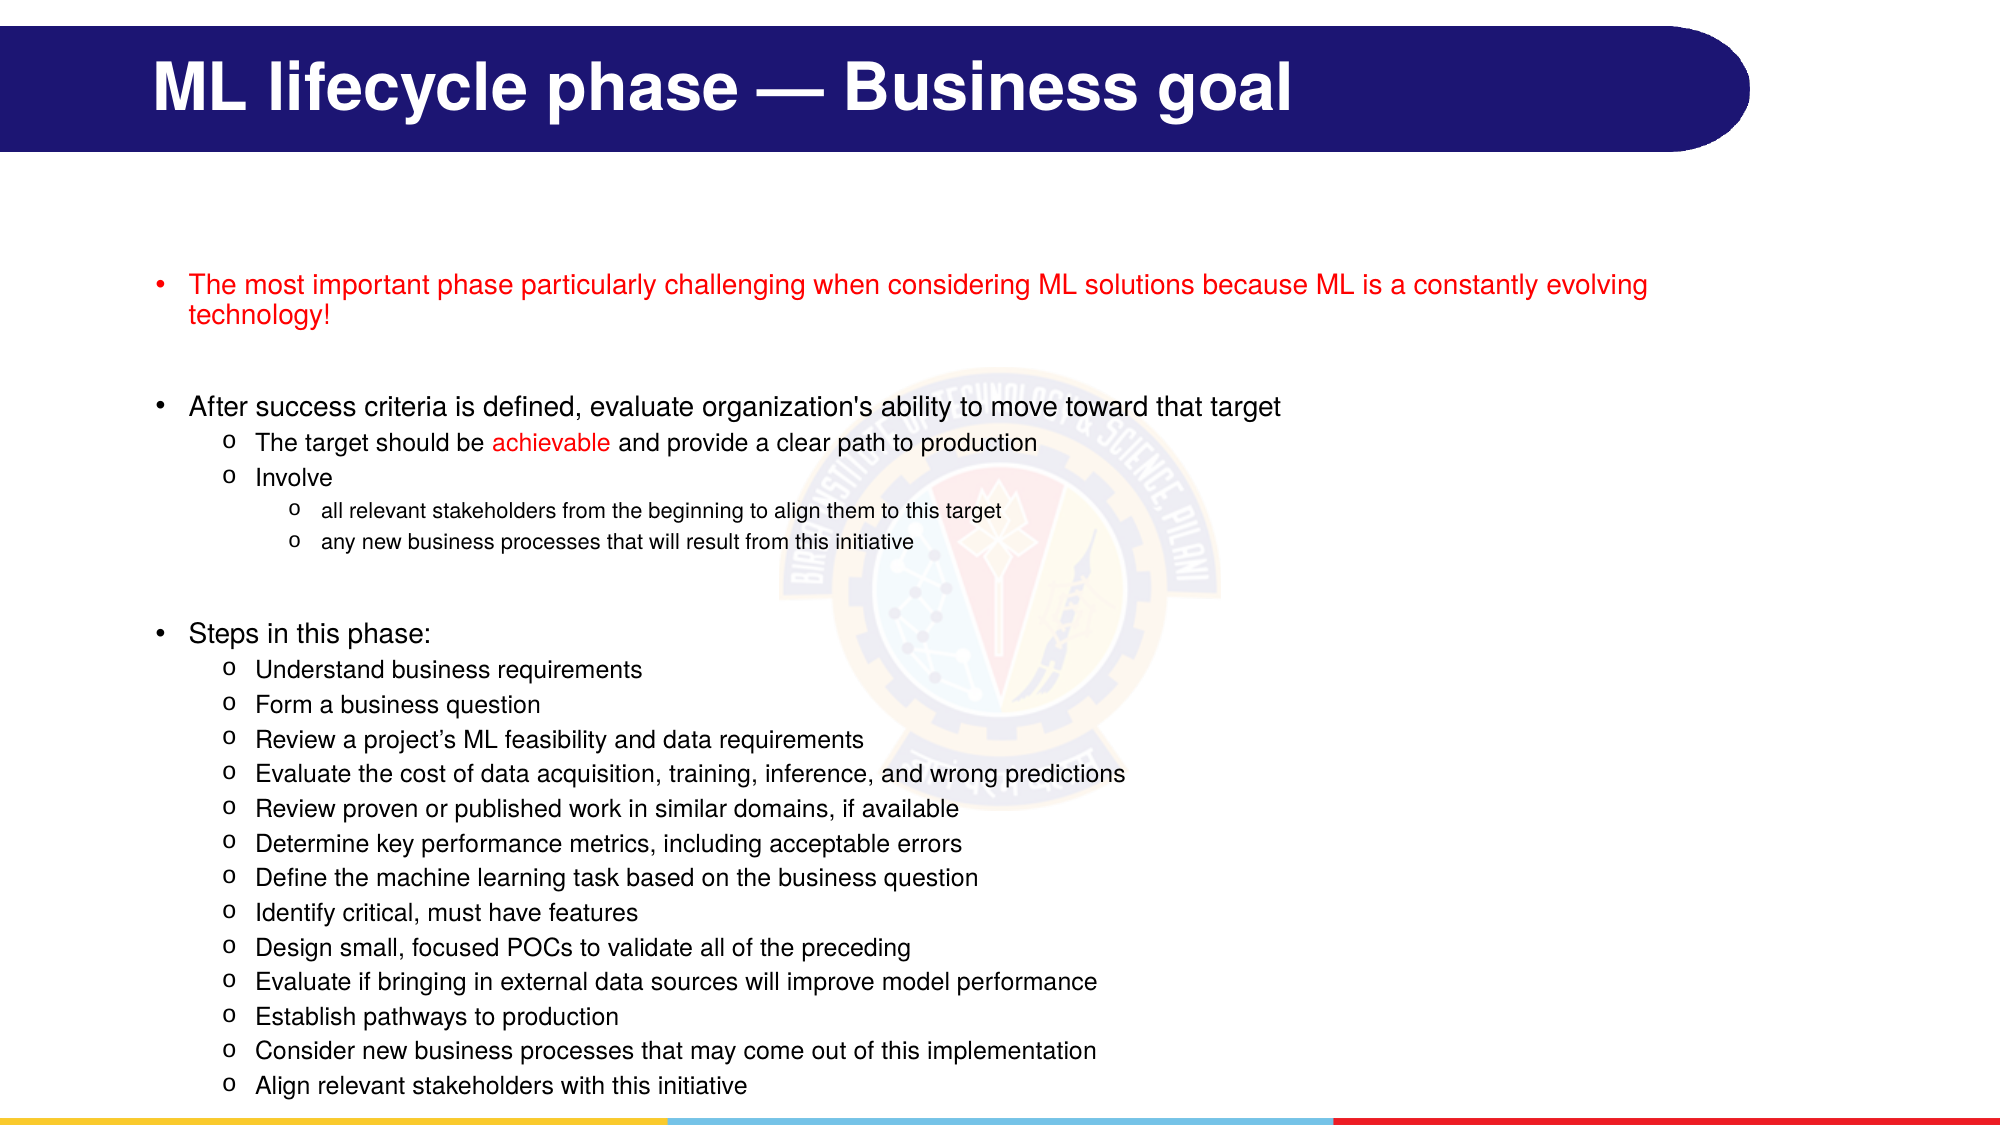

# ML lifecycle phase — Business goal

The most important phase particularly challenging when considering ML solutions because ML is a constantly evolving technology!

After success criteria is defined, evaluate organization's ability to move toward that target
The target should be achievable and provide a clear path to production
Involve
all relevant stakeholders from the beginning to align them to this target
any new business processes that will result from this initiative

Steps in this phase:
Understand business requirements
Form a business question
Review a project’s ML feasibility and data requirements
Evaluate the cost of data acquisition, training, inference, and wrong predictions
Review proven or published work in similar domains, if available
Determine key performance metrics, including acceptable errors
Deﬁne the machine learning task based on the business question
Identify critical, must have features
Design small, focused POCs to validate all of the preceding
Evaluate if bringing in external data sources will improve model performance
Establish pathways to production
Consider new business processes that may come out of this implementation
Align relevant stakeholders with this initiative